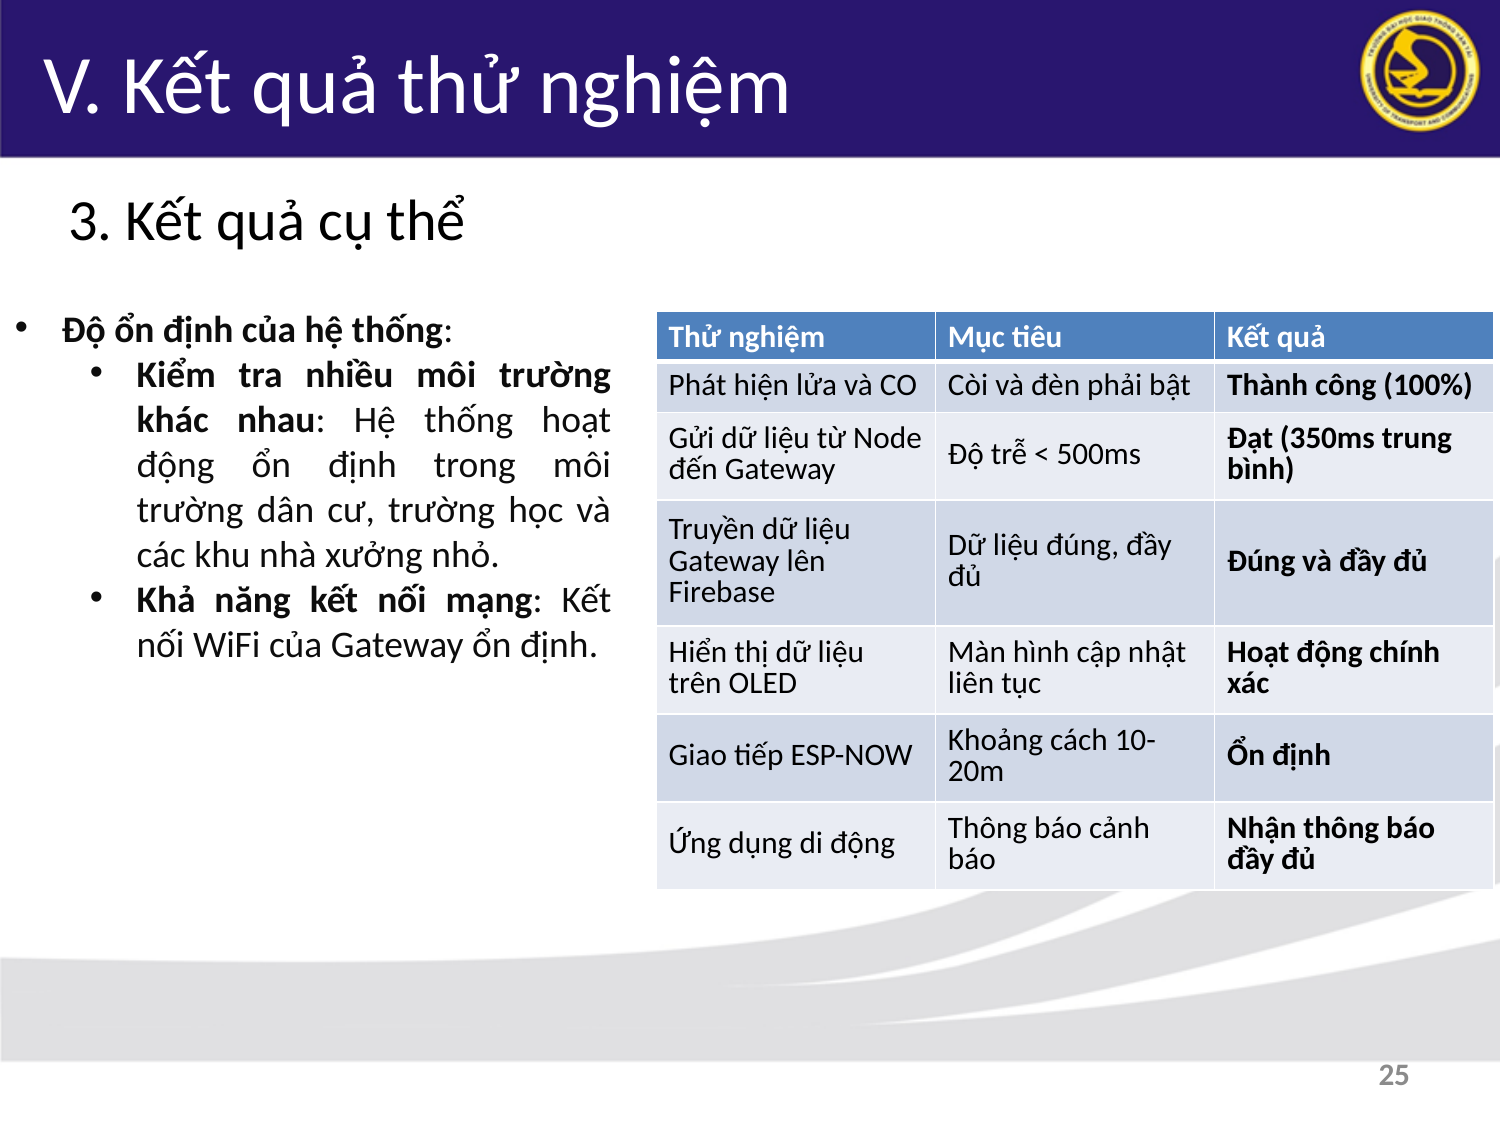

V. Kết quả thử nghiệm
3. Kết quả cụ thể
Độ ổn định của hệ thống:
Kiểm tra nhiều môi trường khác nhau: Hệ thống hoạt động ổn định trong môi trường dân cư, trường học và các khu nhà xưởng nhỏ.
Khả năng kết nối mạng: Kết nối WiFi của Gateway ổn định.

| Thử nghiệm | Mục tiêu | Kết quả |
| --- | --- | --- |
| Phát hiện lửa và CO | Còi và đèn phải bật | Thành công (100%) |
| Gửi dữ liệu từ Node đến Gateway | Độ trễ < 500ms | Đạt (350ms trung bình) |
| Truyền dữ liệu Gateway lên Firebase | Dữ liệu đúng, đầy đủ | Đúng và đầy đủ |
| Hiển thị dữ liệu trên OLED | Màn hình cập nhật liên tục | Hoạt động chính xác |
| Giao tiếp ESP-NOW | Khoảng cách 10-20m | Ổn định |
| Ứng dụng di động | Thông báo cảnh báo | Nhận thông báo đầy đủ |
25